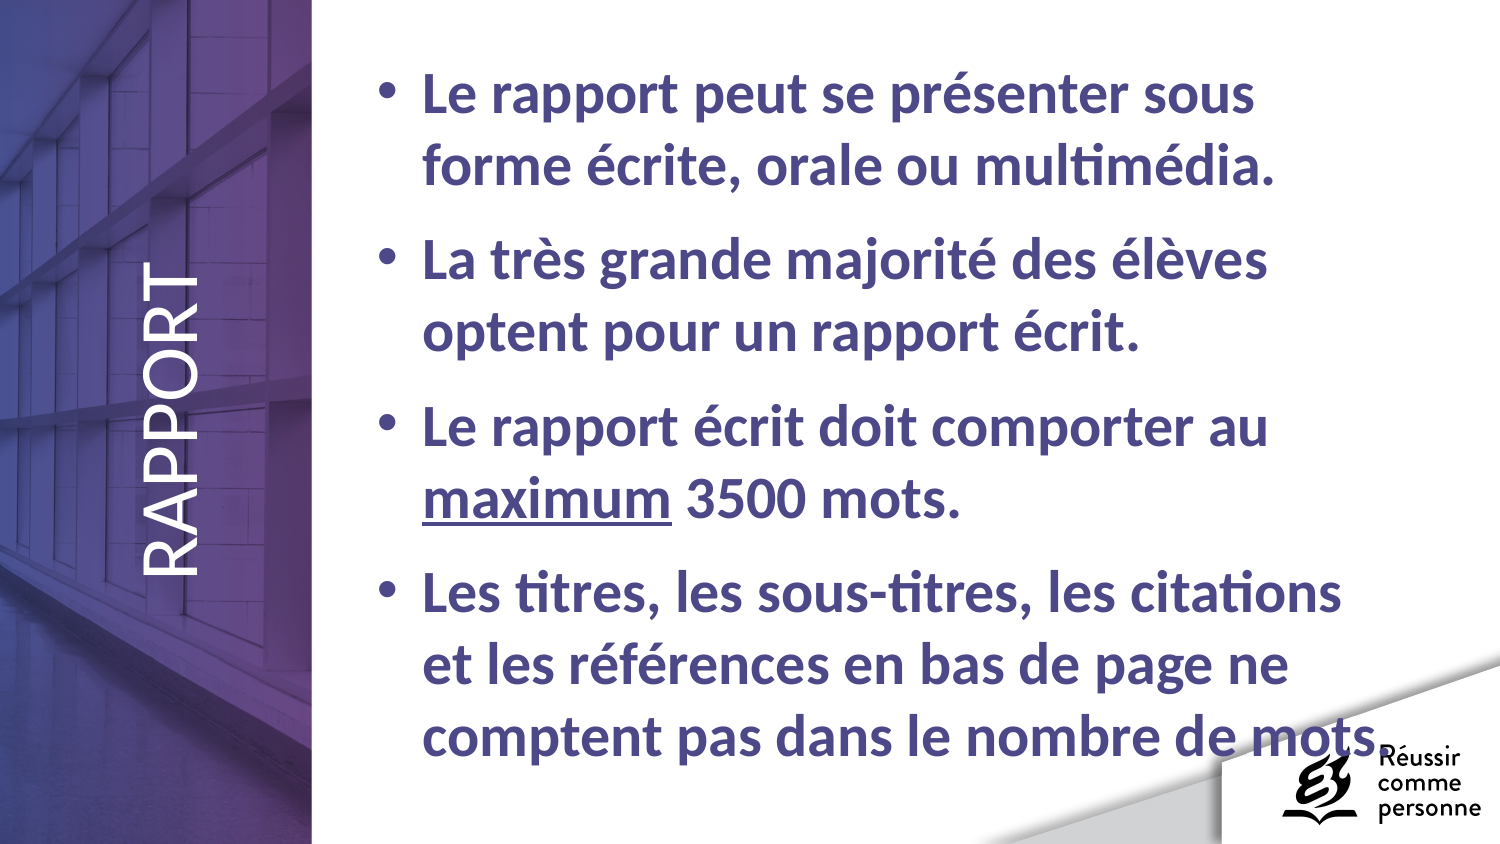

Le rapport peut se présenter sous forme écrite, orale ou multimédia.
La très grande majorité des élèves optent pour un rapport écrit.
Le rapport écrit doit comporter au maximum 3500 mots.
Les titres, les sous-titres, les citations et les références en bas de page ne comptent pas dans le nombre de mots.

RAPPORT